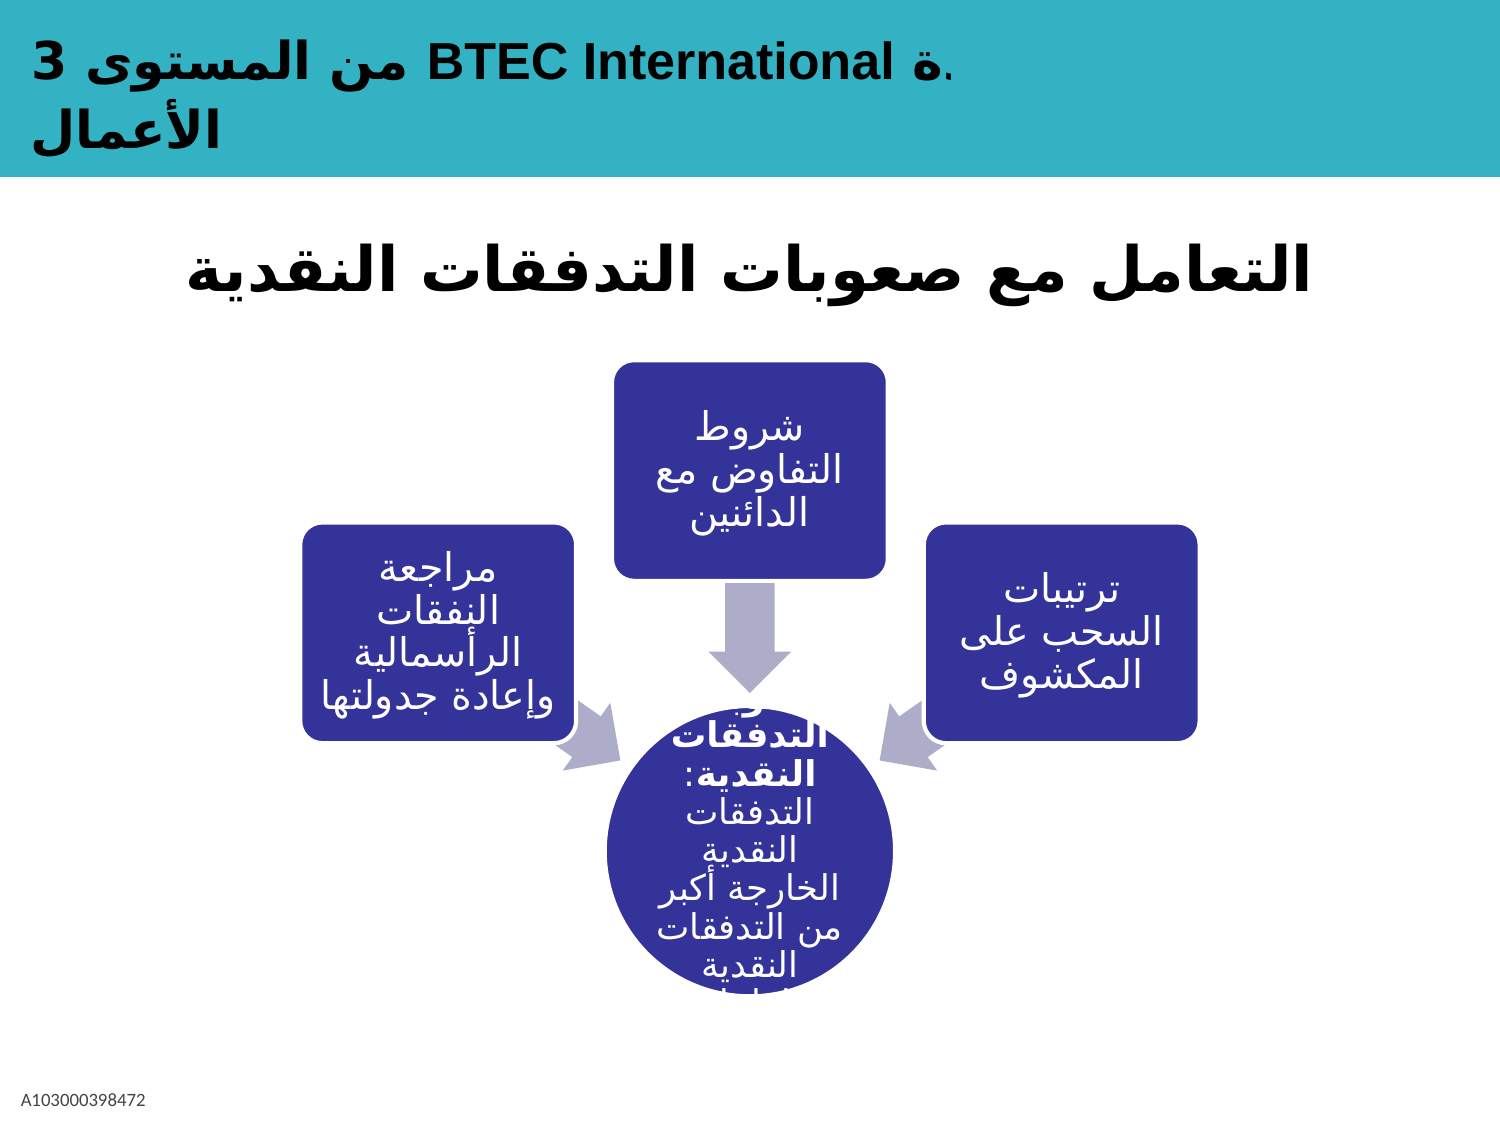

# التعامل مع صعوبات التدفقات النقدية
شروط التفاوض مع الدائنين
ترتيبات السحب على المكشوف
مراجعة النفقات الرأسمالية وإعادة جدولتها

صعوبات التدفقات النقدية: التدفقات النقدية الخارجة أكبر من التدفقات النقدية الداخلة
A103000398472